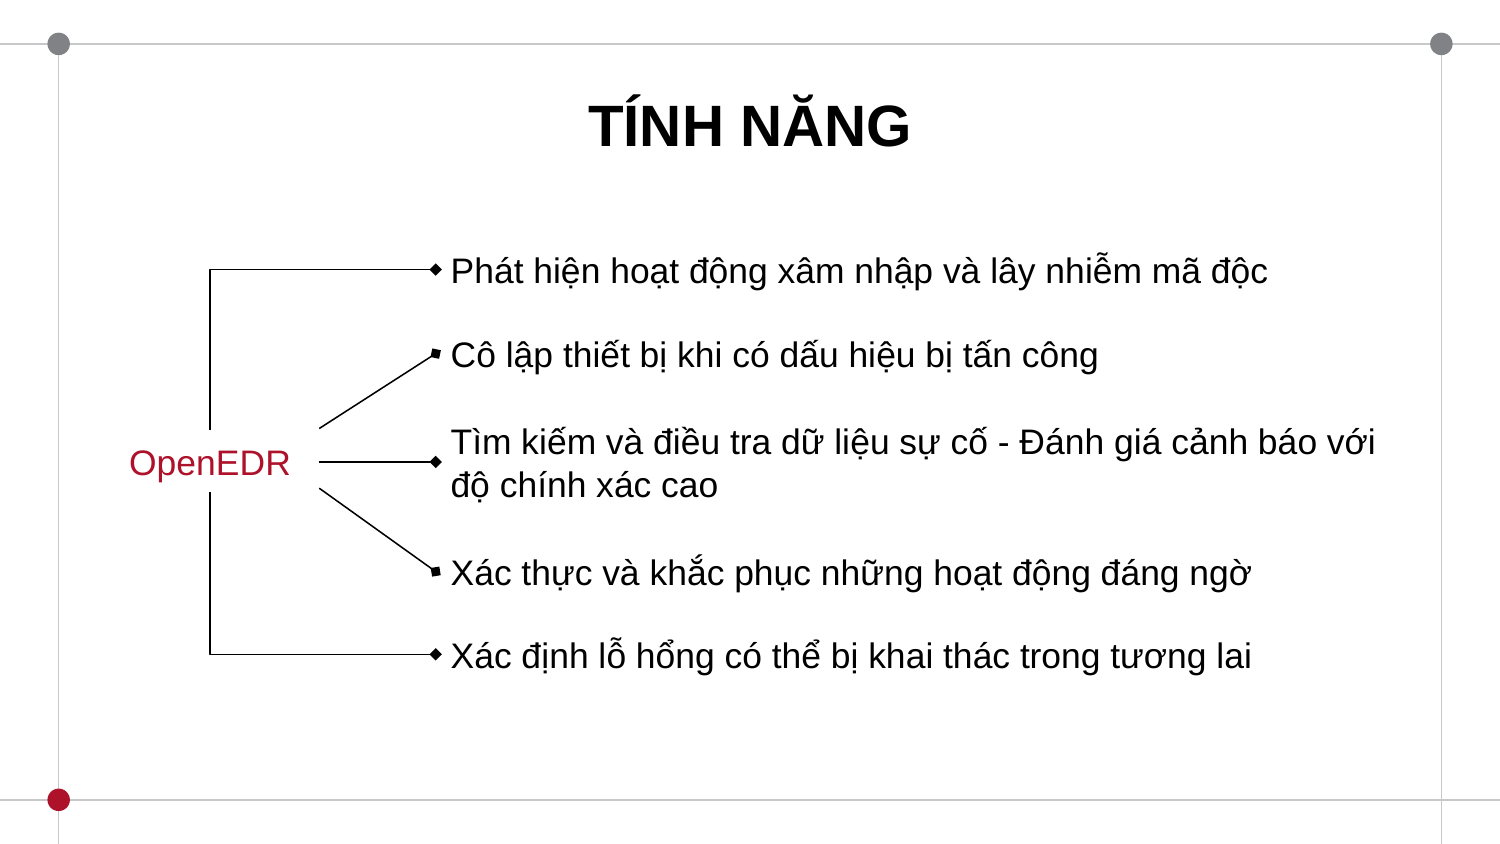

# TÍNH NĂNG
Phát hiện hoạt động xâm nhập và lây nhiễm mã độc
Cô lập thiết bị khi có dấu hiệu bị tấn công
OpenEDR
Tìm kiếm và điều tra dữ liệu sự cố - Đánh giá cảnh báo với độ chính xác cao
Xác thực và khắc phục những hoạt động đáng ngờ
Xác định lỗ hổng có thể bị khai thác trong tương lai